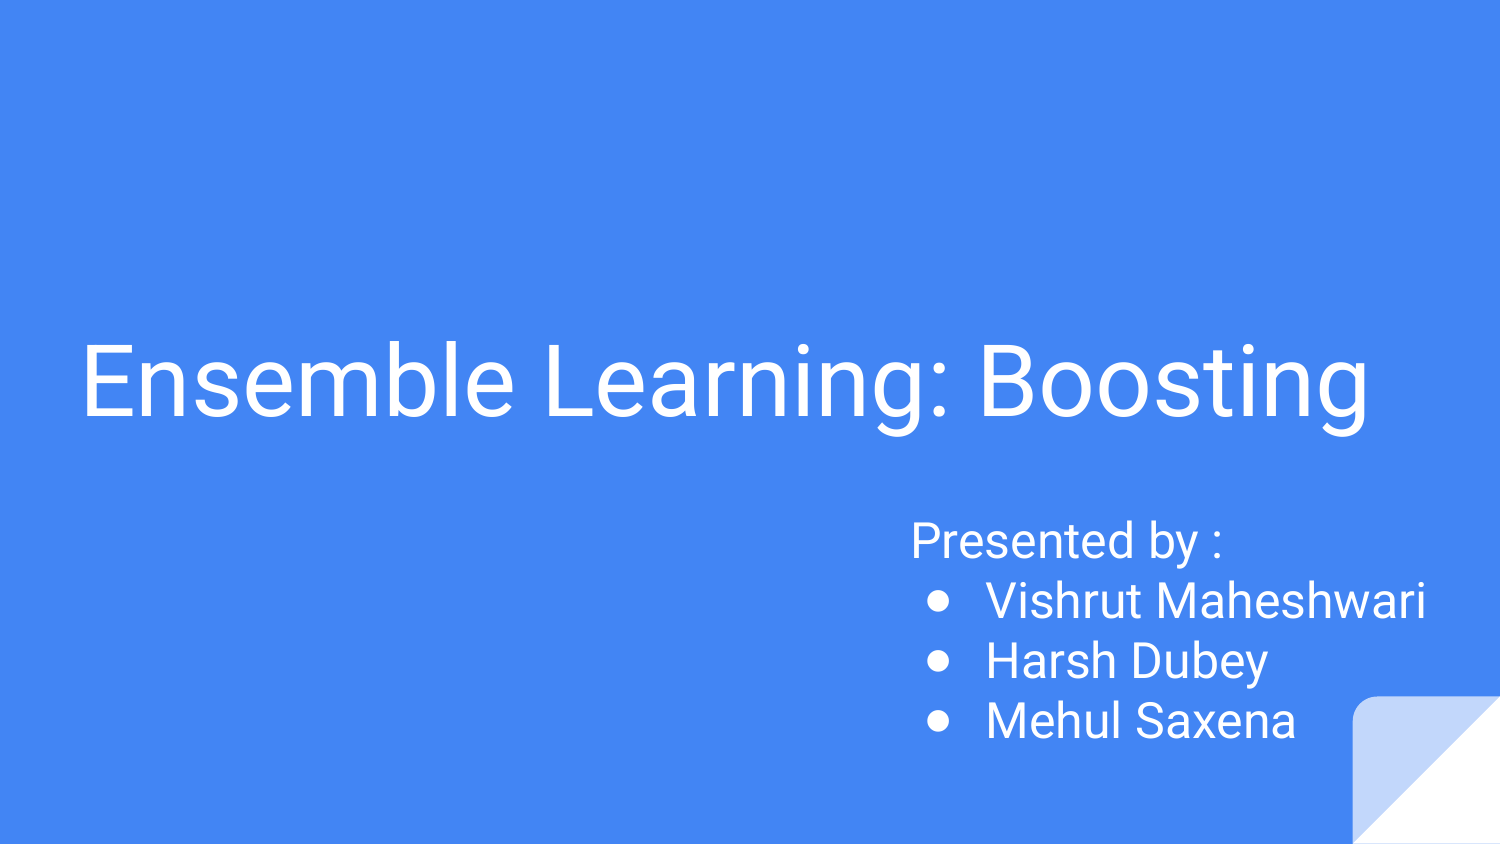

# Ensemble Learning: Boosting
Presented by :
Vishrut Maheshwari
Harsh Dubey
Mehul Saxena